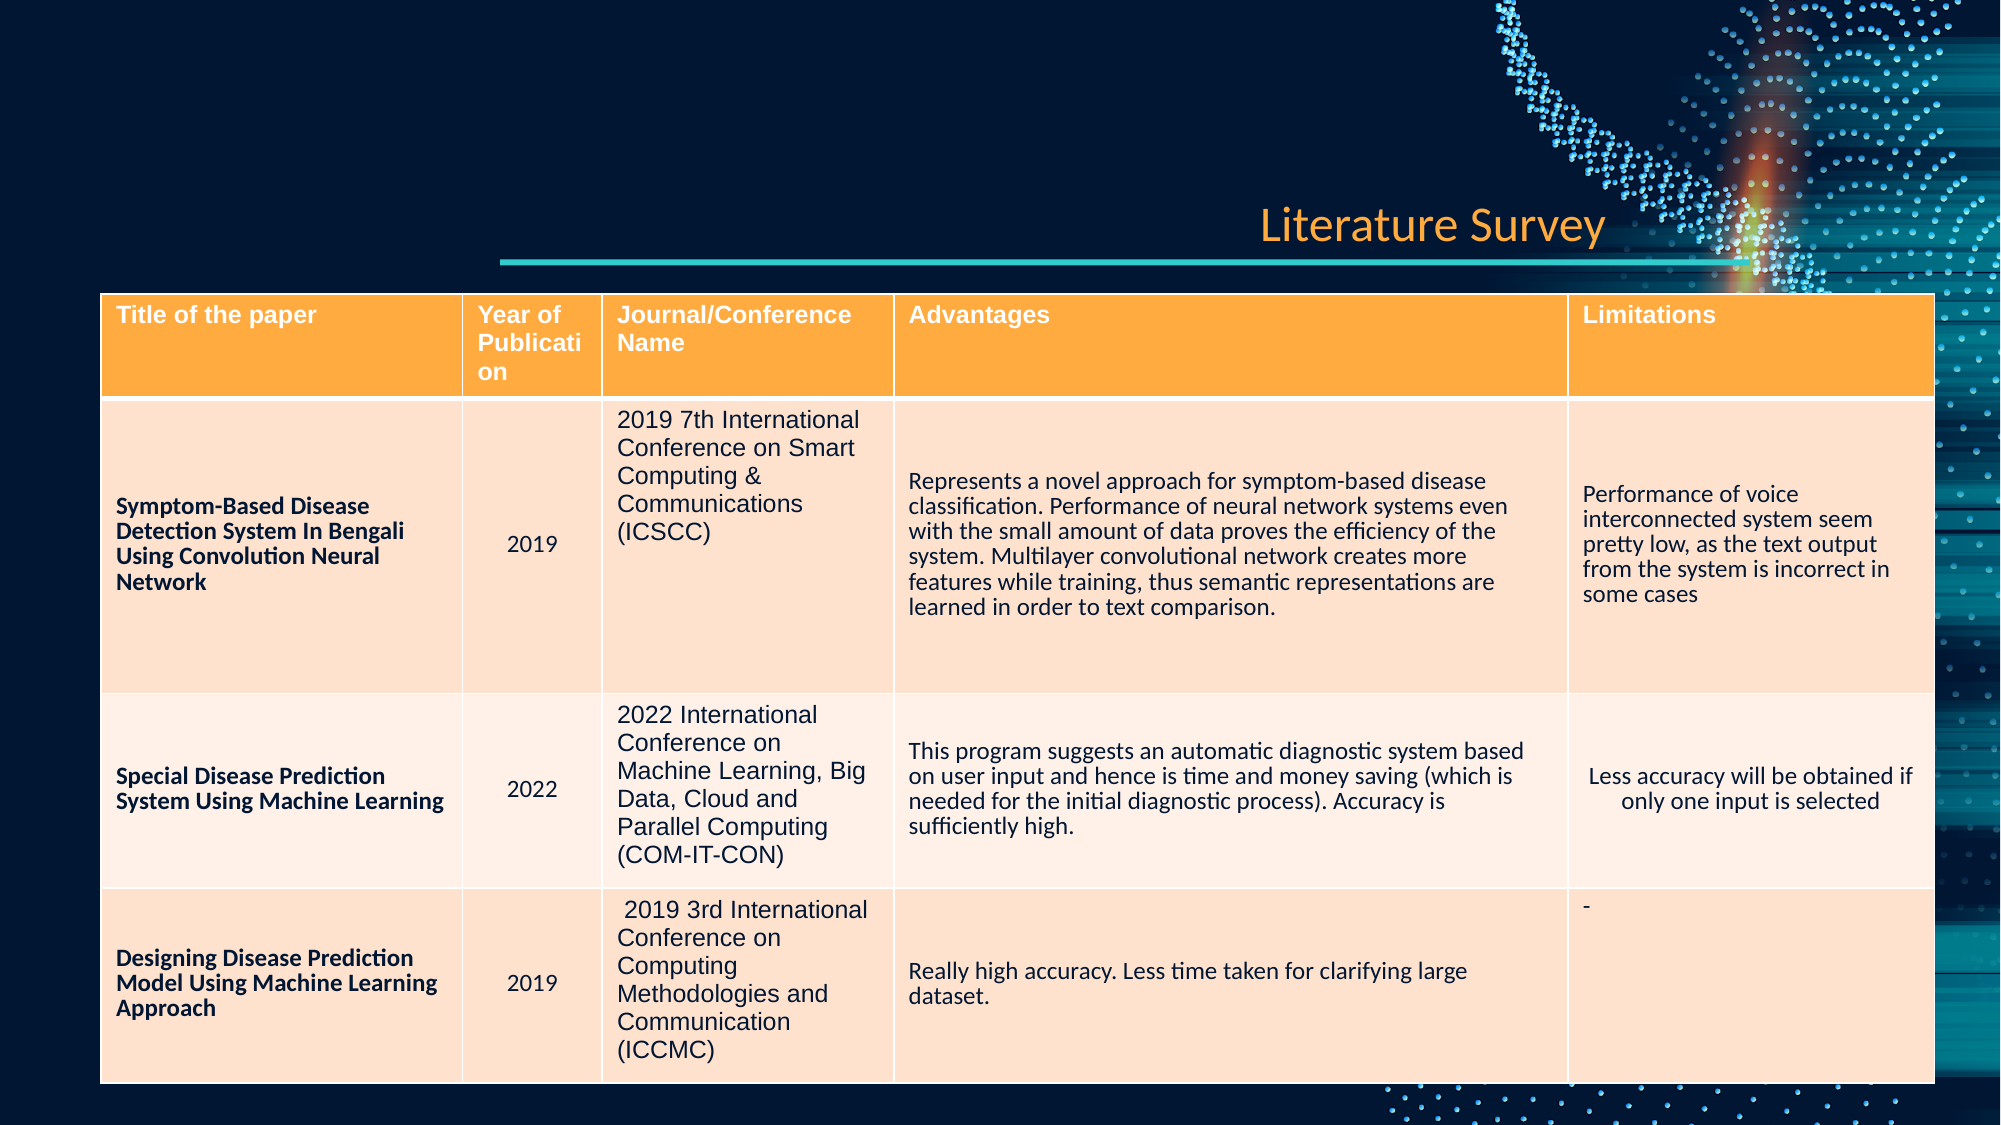

Literature Survey

| Title of the paper | Year of Publication | Journal/Conference Name | Advantages | Limitations |
| --- | --- | --- | --- | --- |
| Symptom-Based Disease Detection System In Bengali Using Convolution Neural Network | 2019 | 2019 7th International Conference on Smart Computing & Communications (ICSCC) | Represents a novel approach for symptom-based disease classification. Performance of neural network systems even with the small amount of data proves the efficiency of the system. Multilayer convolutional network creates more features while training, thus semantic representations are learned in order to text comparison. | Performance of voice interconnected system seem pretty low, as the text output from the system is incorrect in some cases |
| Special Disease Prediction System Using Machine Learning | 2022 | 2022 International Conference on Machine Learning, Big Data, Cloud and Parallel Computing (COM-IT-CON) | This program suggests an automatic diagnostic system based on user input and hence is time and money saving (which is needed for the initial diagnostic process). Accuracy is sufficiently high. | Less accuracy will be obtained if only one input is selected |
| Designing Disease Prediction Model Using Machine Learning Approach | 2019 | 2019 3rd International Conference on Computing Methodologies and Communication (ICCMC) | Really high accuracy. Less time taken for clarifying large dataset. | - |